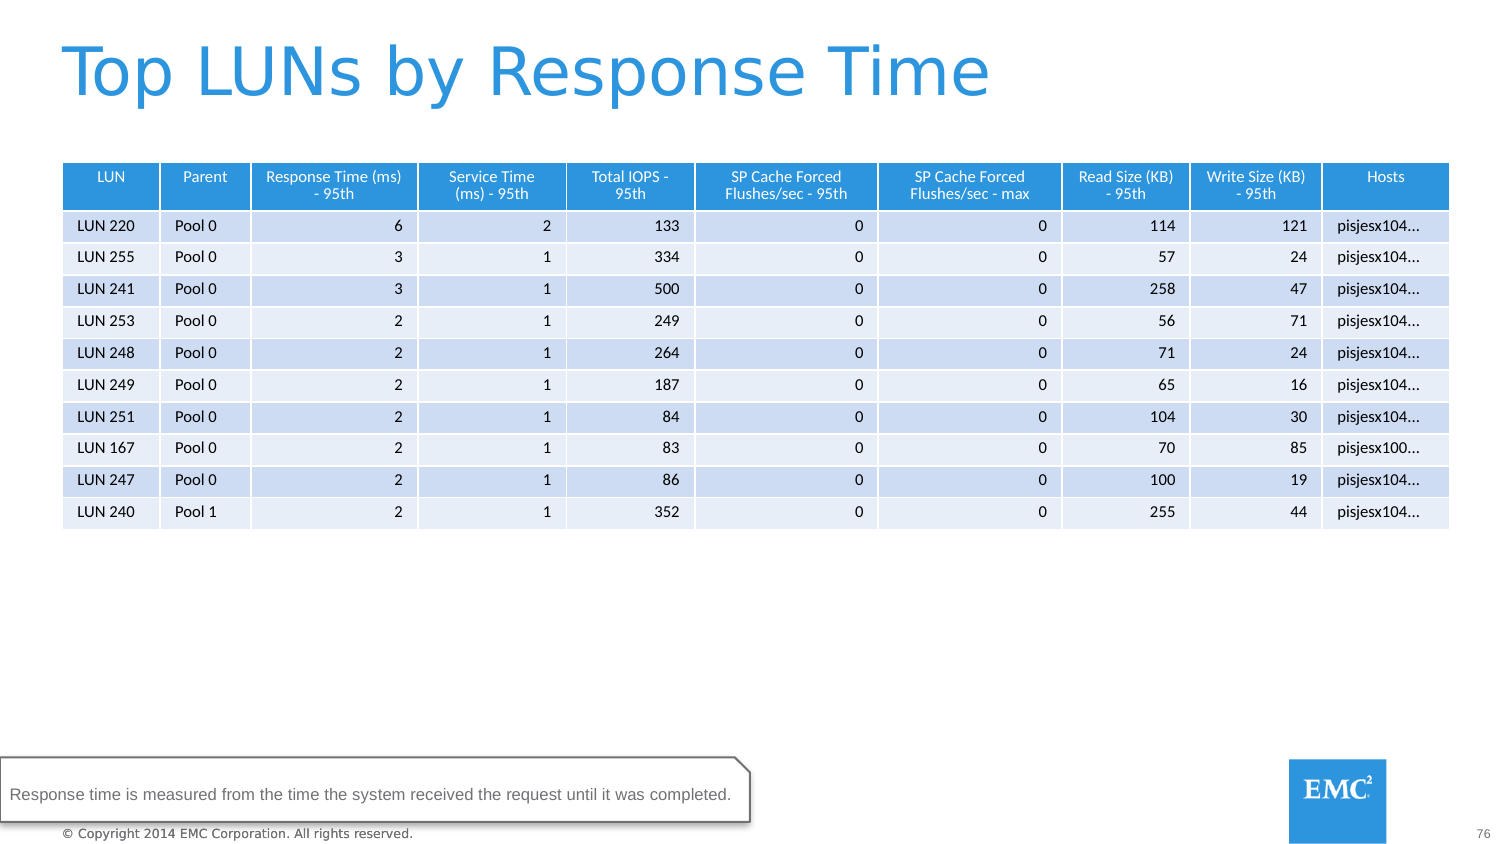

# Top LUNs by Response Time
| LUN | Parent | Response Time (ms) - 95th | Service Time (ms) - 95th | Total IOPS - 95th | SP Cache Forced Flushes/sec - 95th | SP Cache Forced Flushes/sec - max | Read Size (KB) - 95th | Write Size (KB) - 95th | Hosts |
| --- | --- | --- | --- | --- | --- | --- | --- | --- | --- |
| LUN 220 | Pool 0 | 6 | 2 | 133 | 0 | 0 | 114 | 121 | pisjesx104... |
| LUN 255 | Pool 0 | 3 | 1 | 334 | 0 | 0 | 57 | 24 | pisjesx104... |
| LUN 241 | Pool 0 | 3 | 1 | 500 | 0 | 0 | 258 | 47 | pisjesx104... |
| LUN 253 | Pool 0 | 2 | 1 | 249 | 0 | 0 | 56 | 71 | pisjesx104... |
| LUN 248 | Pool 0 | 2 | 1 | 264 | 0 | 0 | 71 | 24 | pisjesx104... |
| LUN 249 | Pool 0 | 2 | 1 | 187 | 0 | 0 | 65 | 16 | pisjesx104... |
| LUN 251 | Pool 0 | 2 | 1 | 84 | 0 | 0 | 104 | 30 | pisjesx104... |
| LUN 167 | Pool 0 | 2 | 1 | 83 | 0 | 0 | 70 | 85 | pisjesx100... |
| LUN 247 | Pool 0 | 2 | 1 | 86 | 0 | 0 | 100 | 19 | pisjesx104... |
| LUN 240 | Pool 1 | 2 | 1 | 352 | 0 | 0 | 255 | 44 | pisjesx104... |
Response time is measured from the time the system received the request until it was completed.